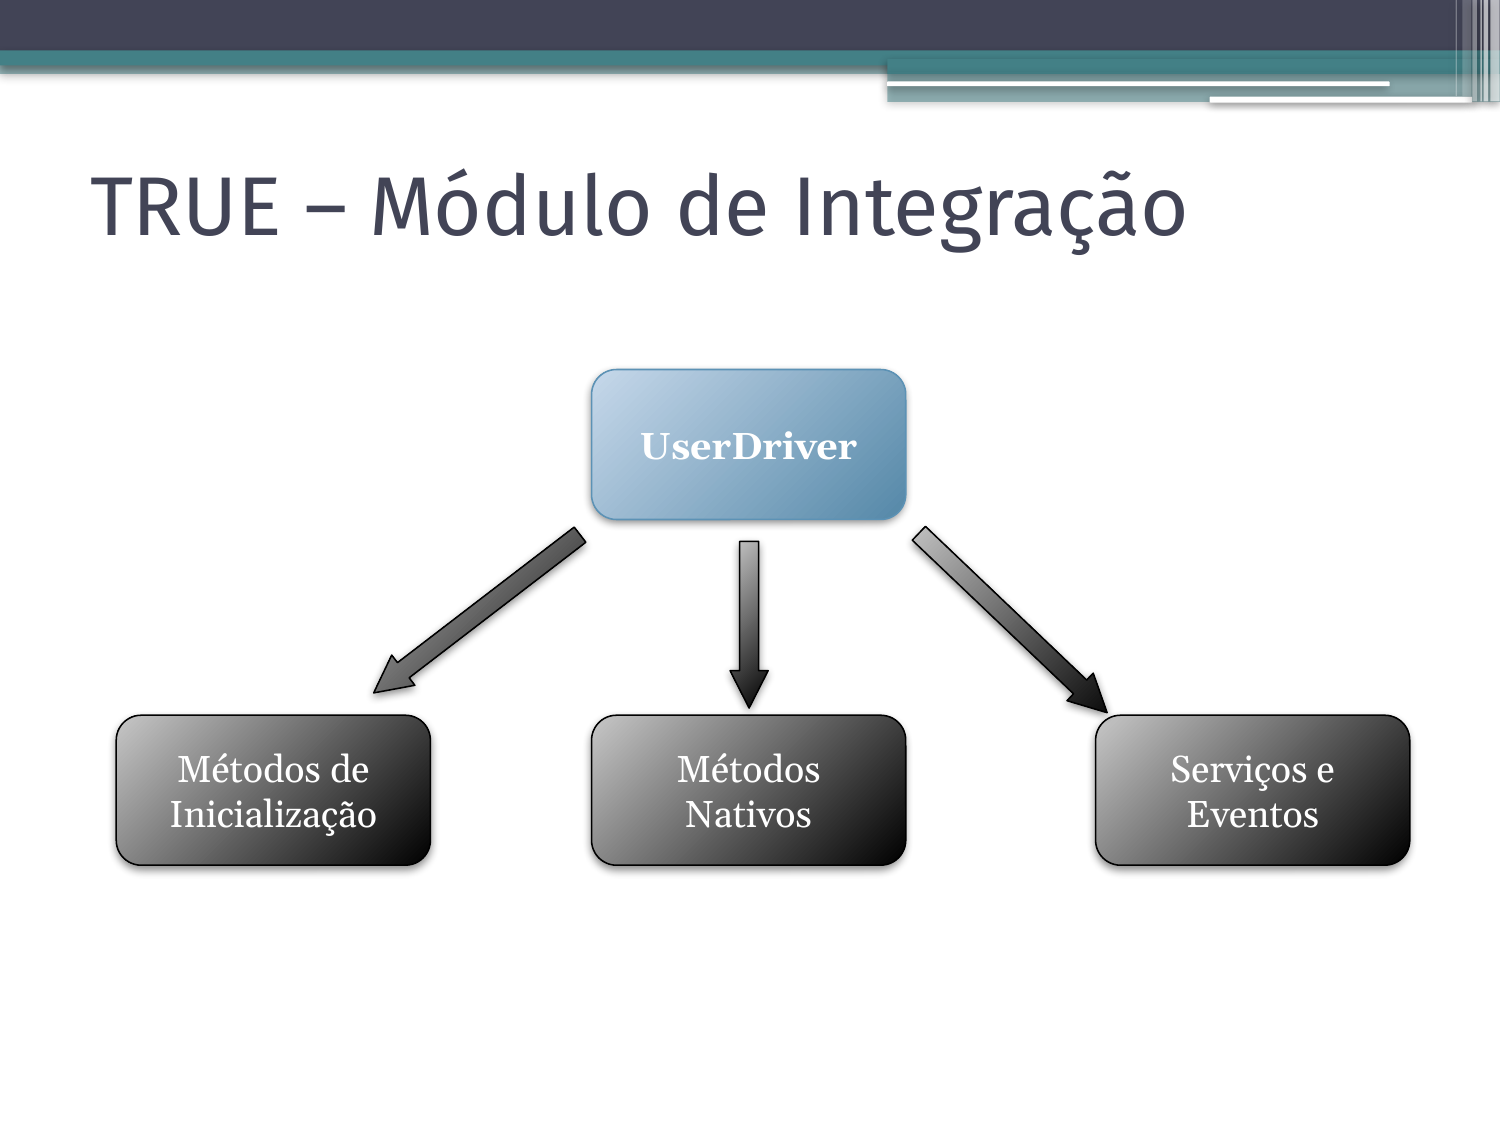

# TRUE – Módulo de Integração
UserDriver

Métodos de Inicialização
Métodos Nativos
Serviços e Eventos